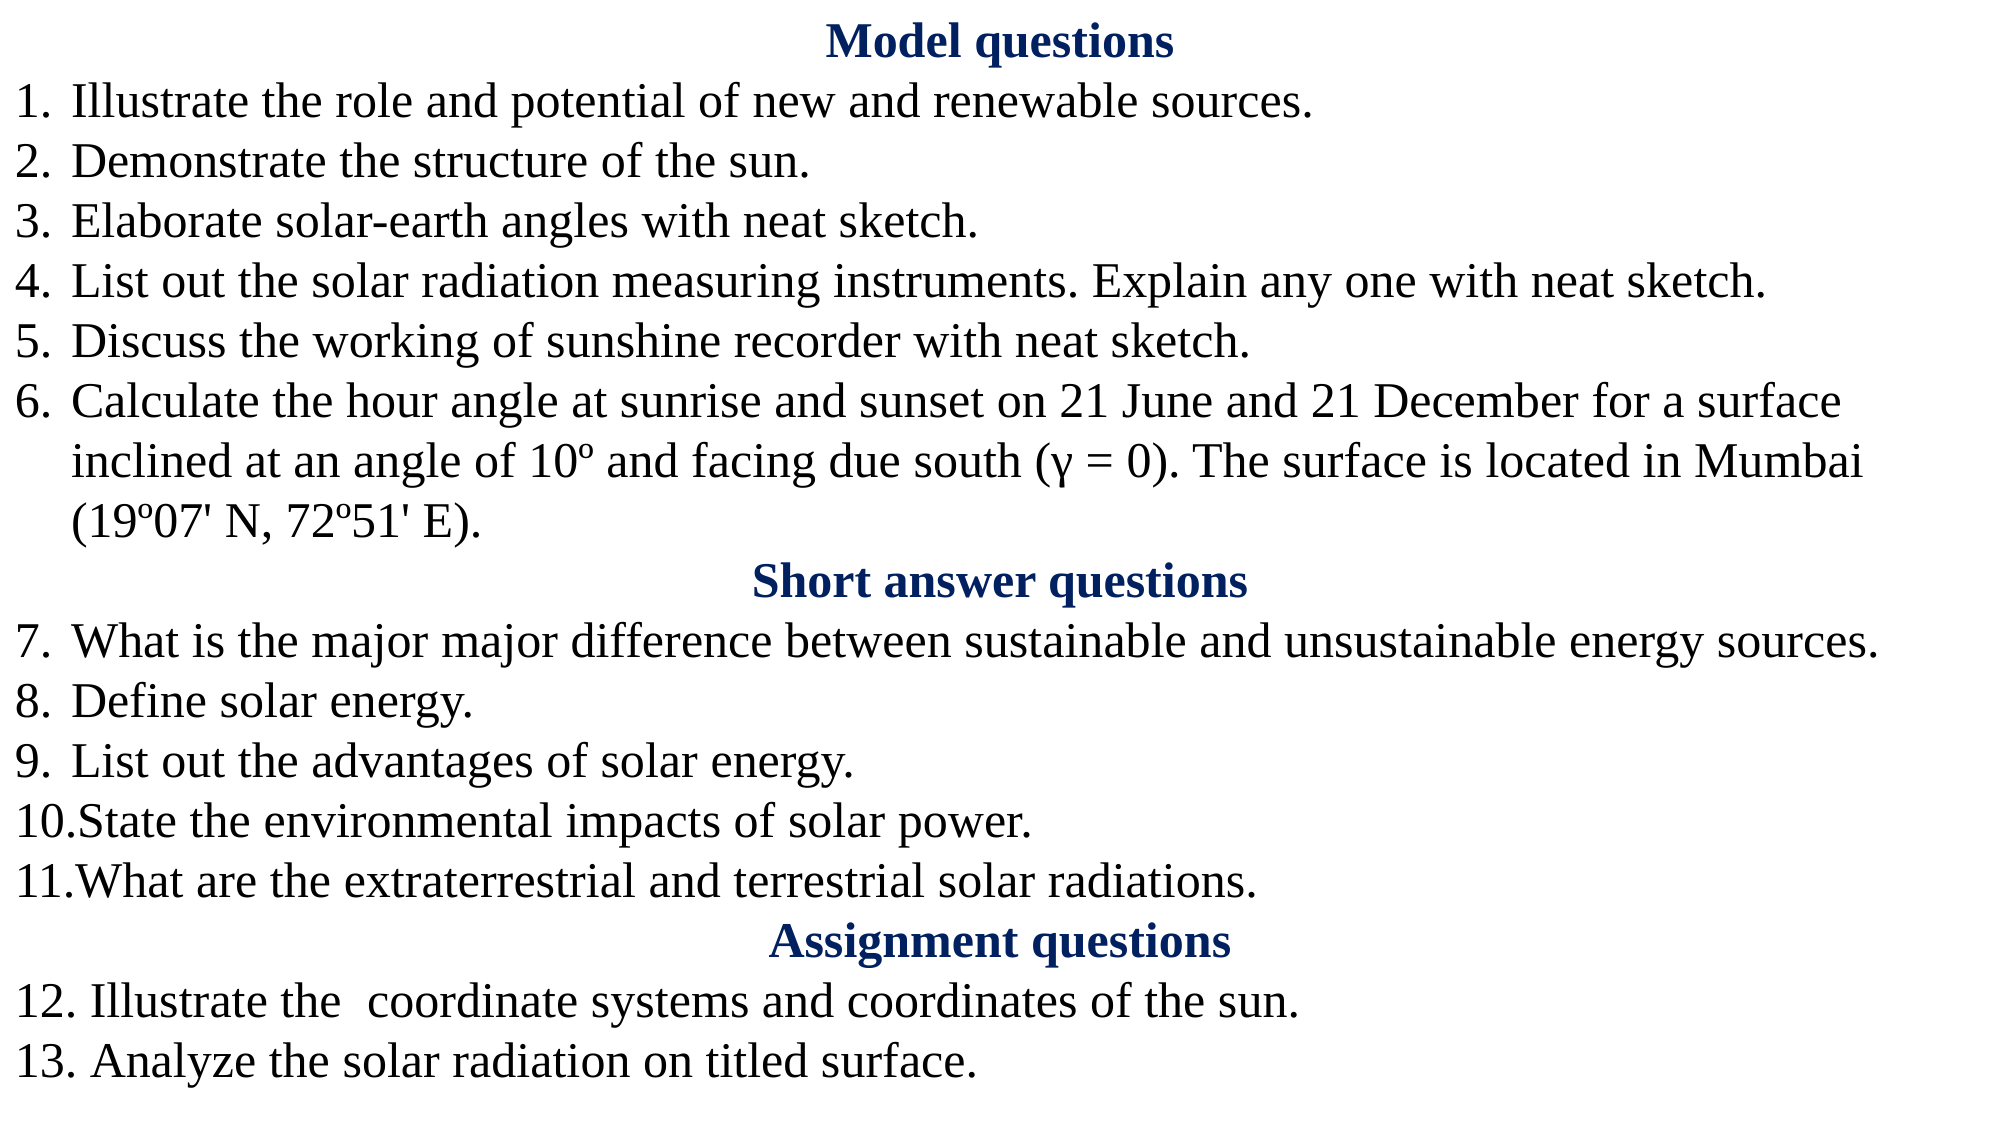

Model questions
Illustrate the role and potential of new and renewable sources.
Demonstrate the structure of the sun.
Elaborate solar-earth angles with neat sketch.
List out the solar radiation measuring instruments. Explain any one with neat sketch.
Discuss the working of sunshine recorder with neat sketch.
Calculate the hour angle at sunrise and sunset on 21 June and 21 December for a surface inclined at an angle of 10º and facing due south (γ = 0). The surface is located in Mumbai (19º07' N, 72º51' E).
Short answer questions
What is the major major difference between sustainable and unsustainable energy sources.
Define solar energy.
List out the advantages of solar energy.
State the environmental impacts of solar power.
What are the extraterrestrial and terrestrial solar radiations.
Assignment questions
Illustrate the  coordinate systems and coordinates of the sun.
Analyze the solar radiation on titled surface.